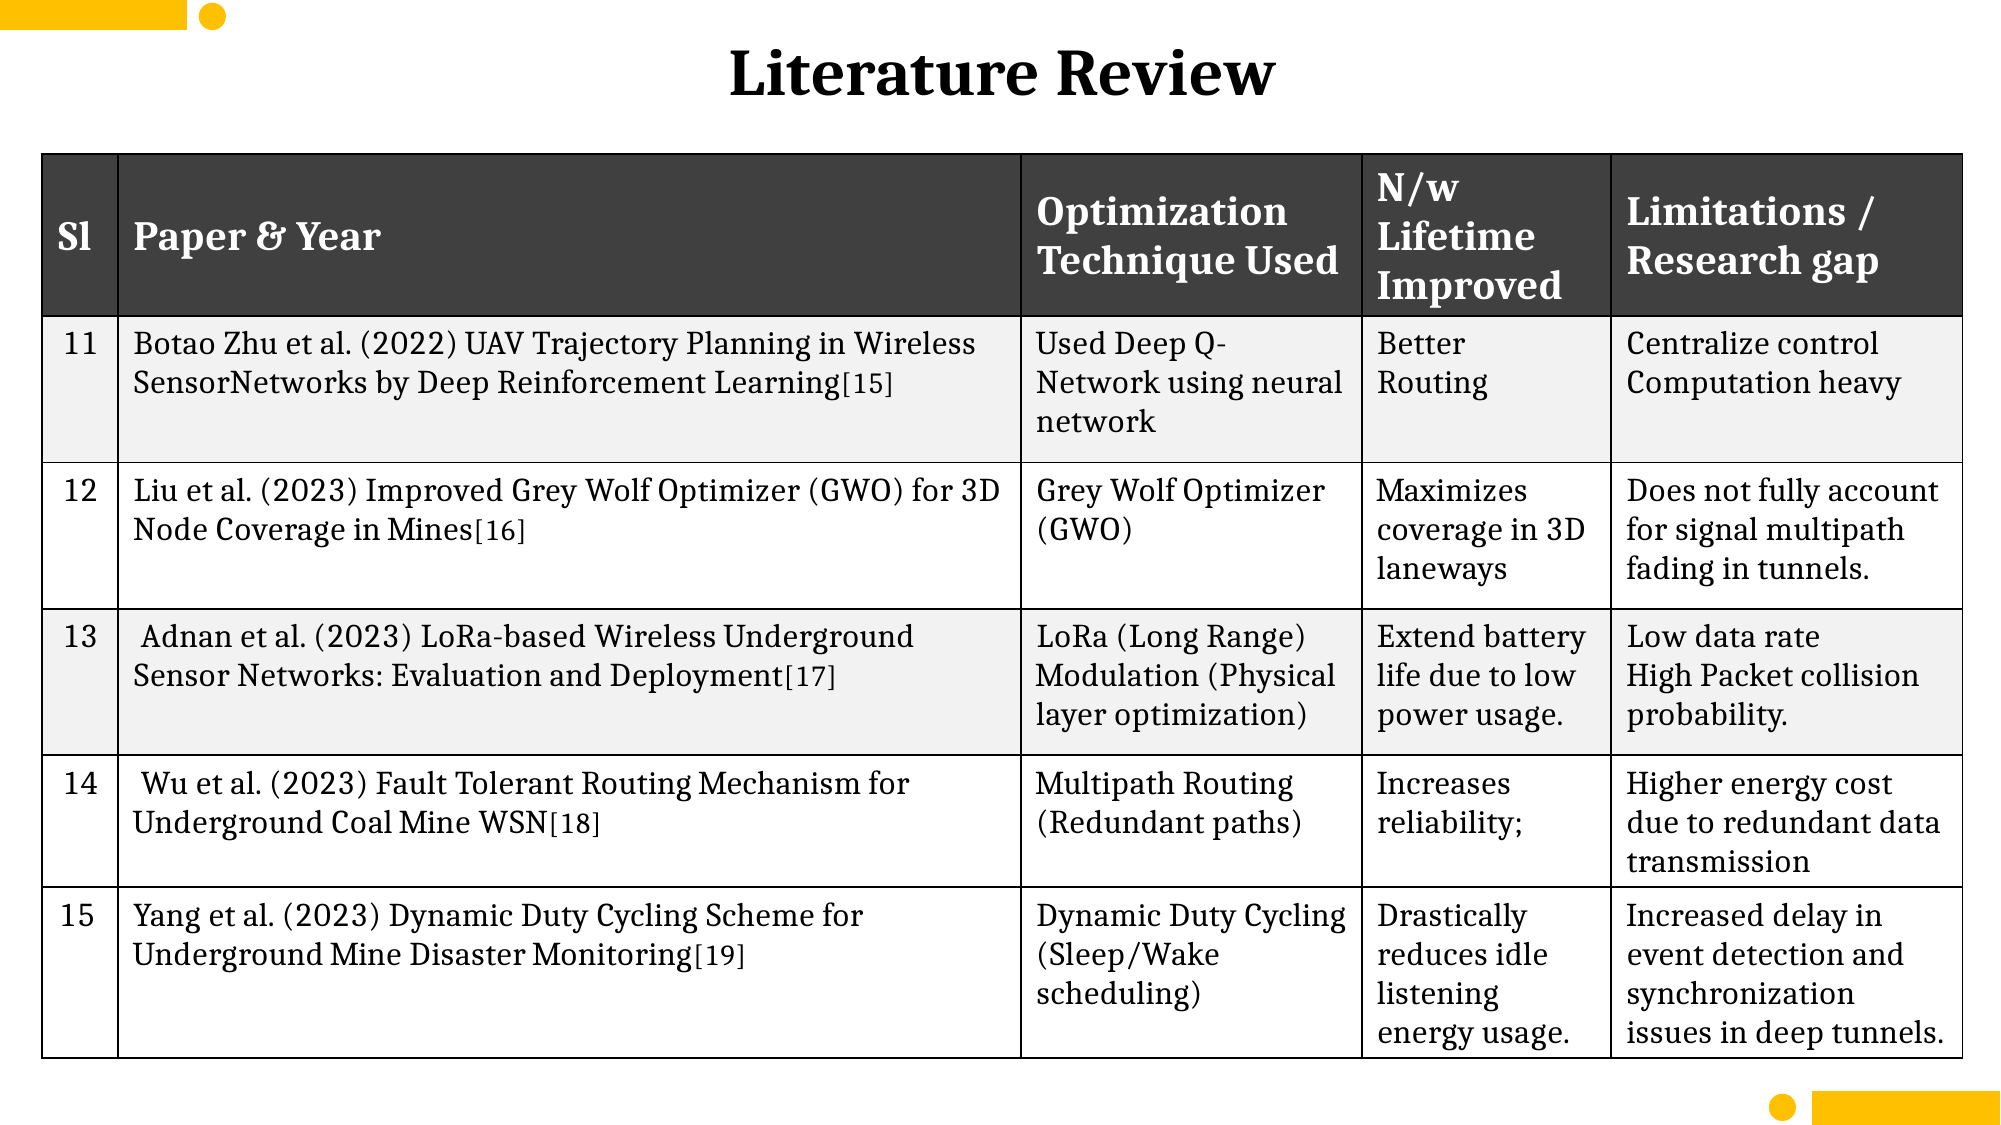

Literature Review
| Sl | Paper & Year | Optimization Technique Used | N/w Lifetime Improved | Limitations / Research gap |
| --- | --- | --- | --- | --- |
| 11 | Botao Zhu et al. (2022) UAV Trajectory Planning in Wireless SensorNetworks by Deep Reinforcement Learning[15] | Used Deep Q-Network using neural network | Better Routing | Centralize control Computation heavy |
| 12 | Liu et al. (2023) Improved Grey Wolf Optimizer (GWO) for 3D Node Coverage in Mines[16] | Grey Wolf Optimizer (GWO) | Maximizes coverage in 3D laneways | Does not fully account for signal multipath fading in tunnels. |
| 13 | Adnan et al. (2023) LoRa-based Wireless Underground Sensor Networks: Evaluation and Deployment[17] | LoRa (Long Range) Modulation (Physical layer optimization) | Extend battery life due to low power usage. | Low data rate High Packet collision probability. |
| 14 | Wu et al. (2023) Fault Tolerant Routing Mechanism for Underground Coal Mine WSN[18] | Multipath Routing (Redundant paths) | Increases reliability; | Higher energy cost due to redundant data transmission |
| 15 | Yang et al. (2023) Dynamic Duty Cycling Scheme for Underground Mine Disaster Monitoring[19] | Dynamic Duty Cycling (Sleep/Wake scheduling) | Drastically reduces idle listening energy usage. | Increased delay in event detection and synchronization issues in deep tunnels. |